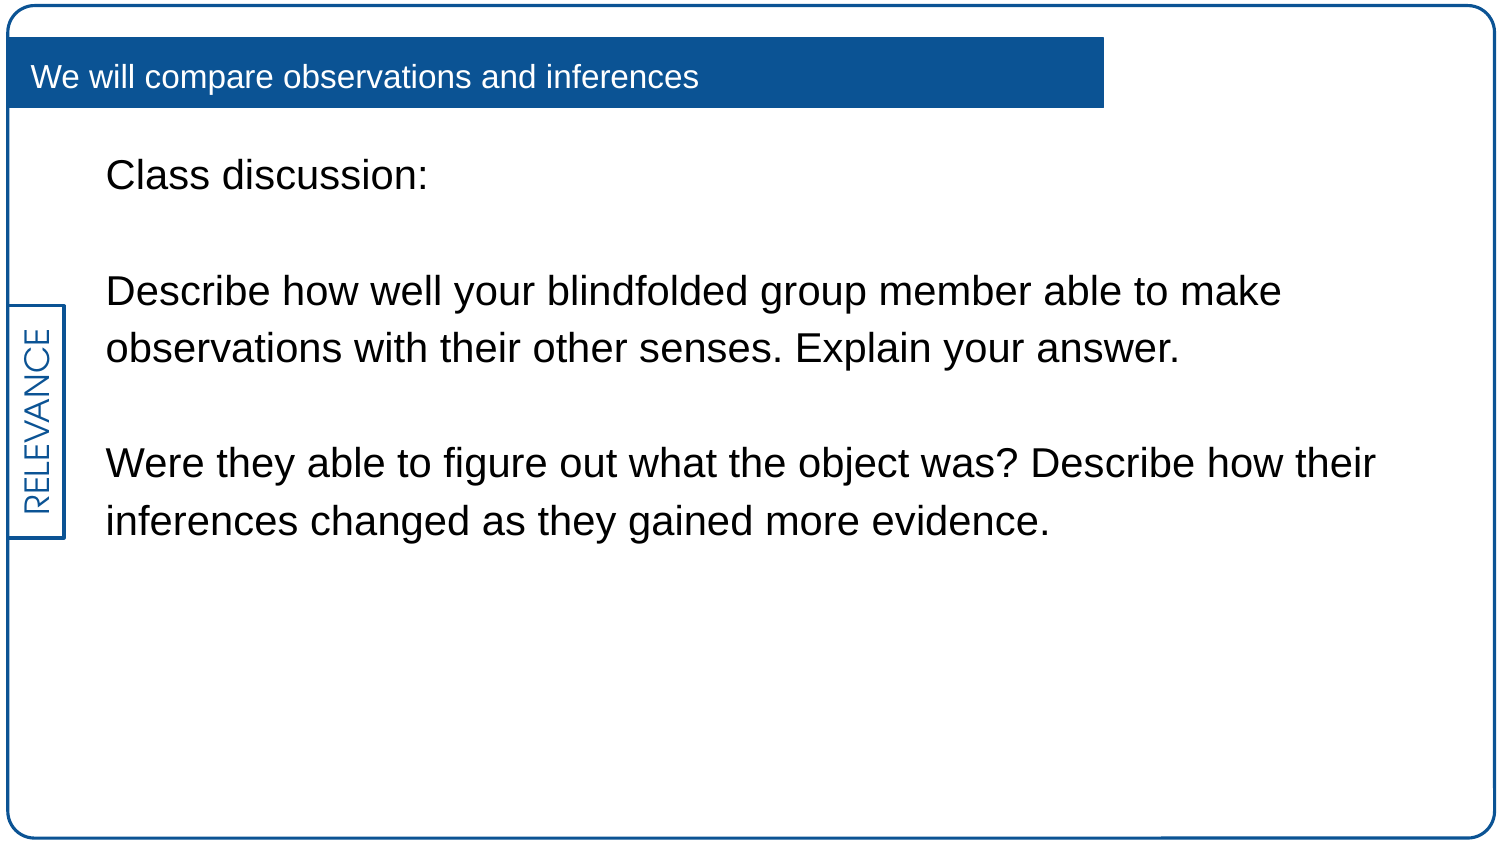

We will compare observations and inferences
Class discussion:

Describe how well your blindfolded group member able to make observations with their other senses. Explain your answer.

Were they able to figure out what the object was? Describe how their inferences changed as they gained more evidence.